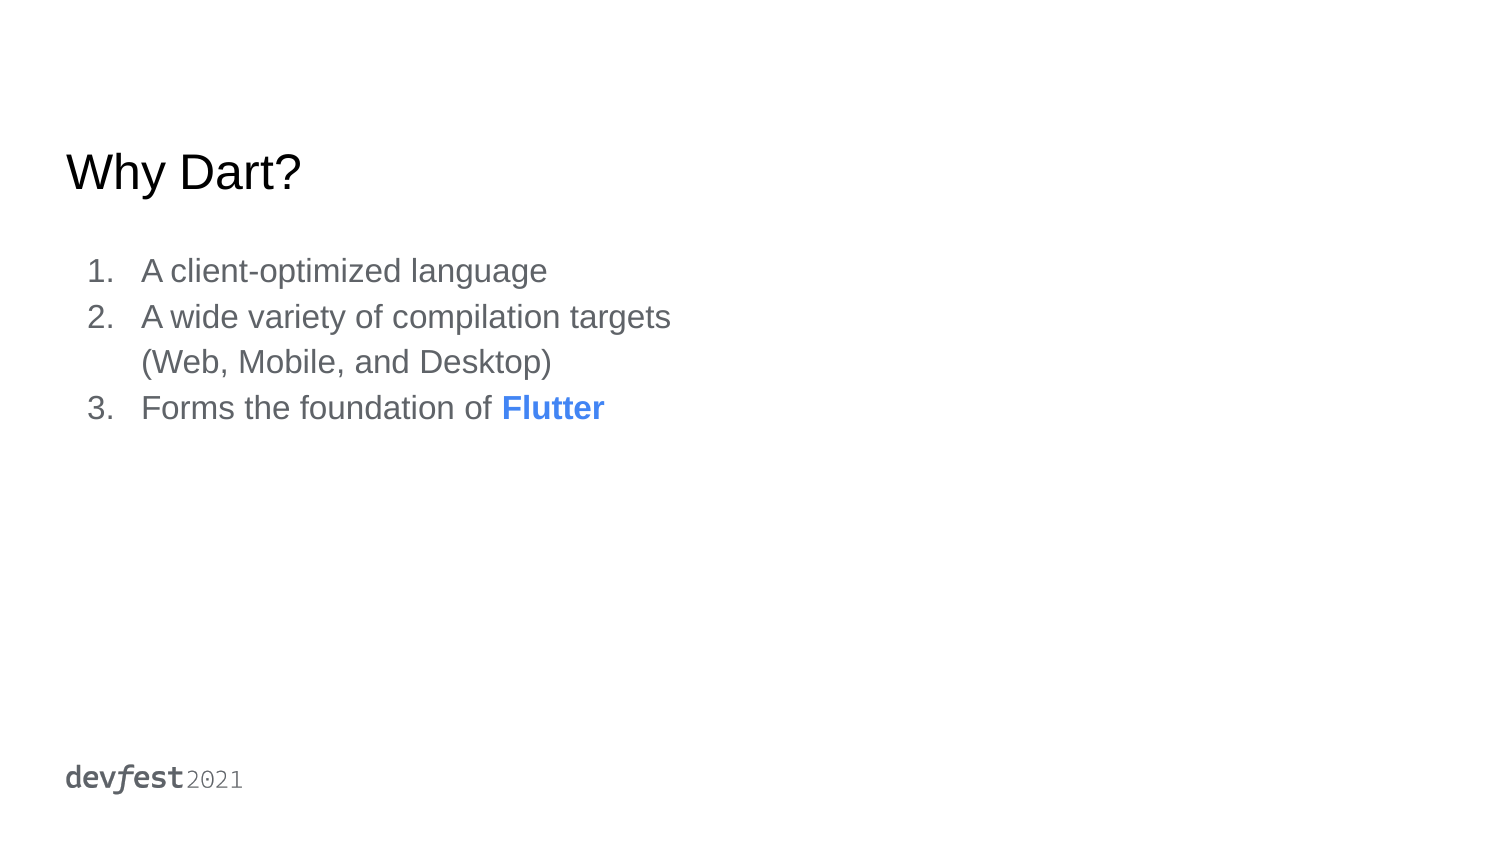

# Why Dart?
A client-optimized language
A wide variety of compilation targets
(Web, Mobile, and Desktop)
Forms the foundation of Flutter